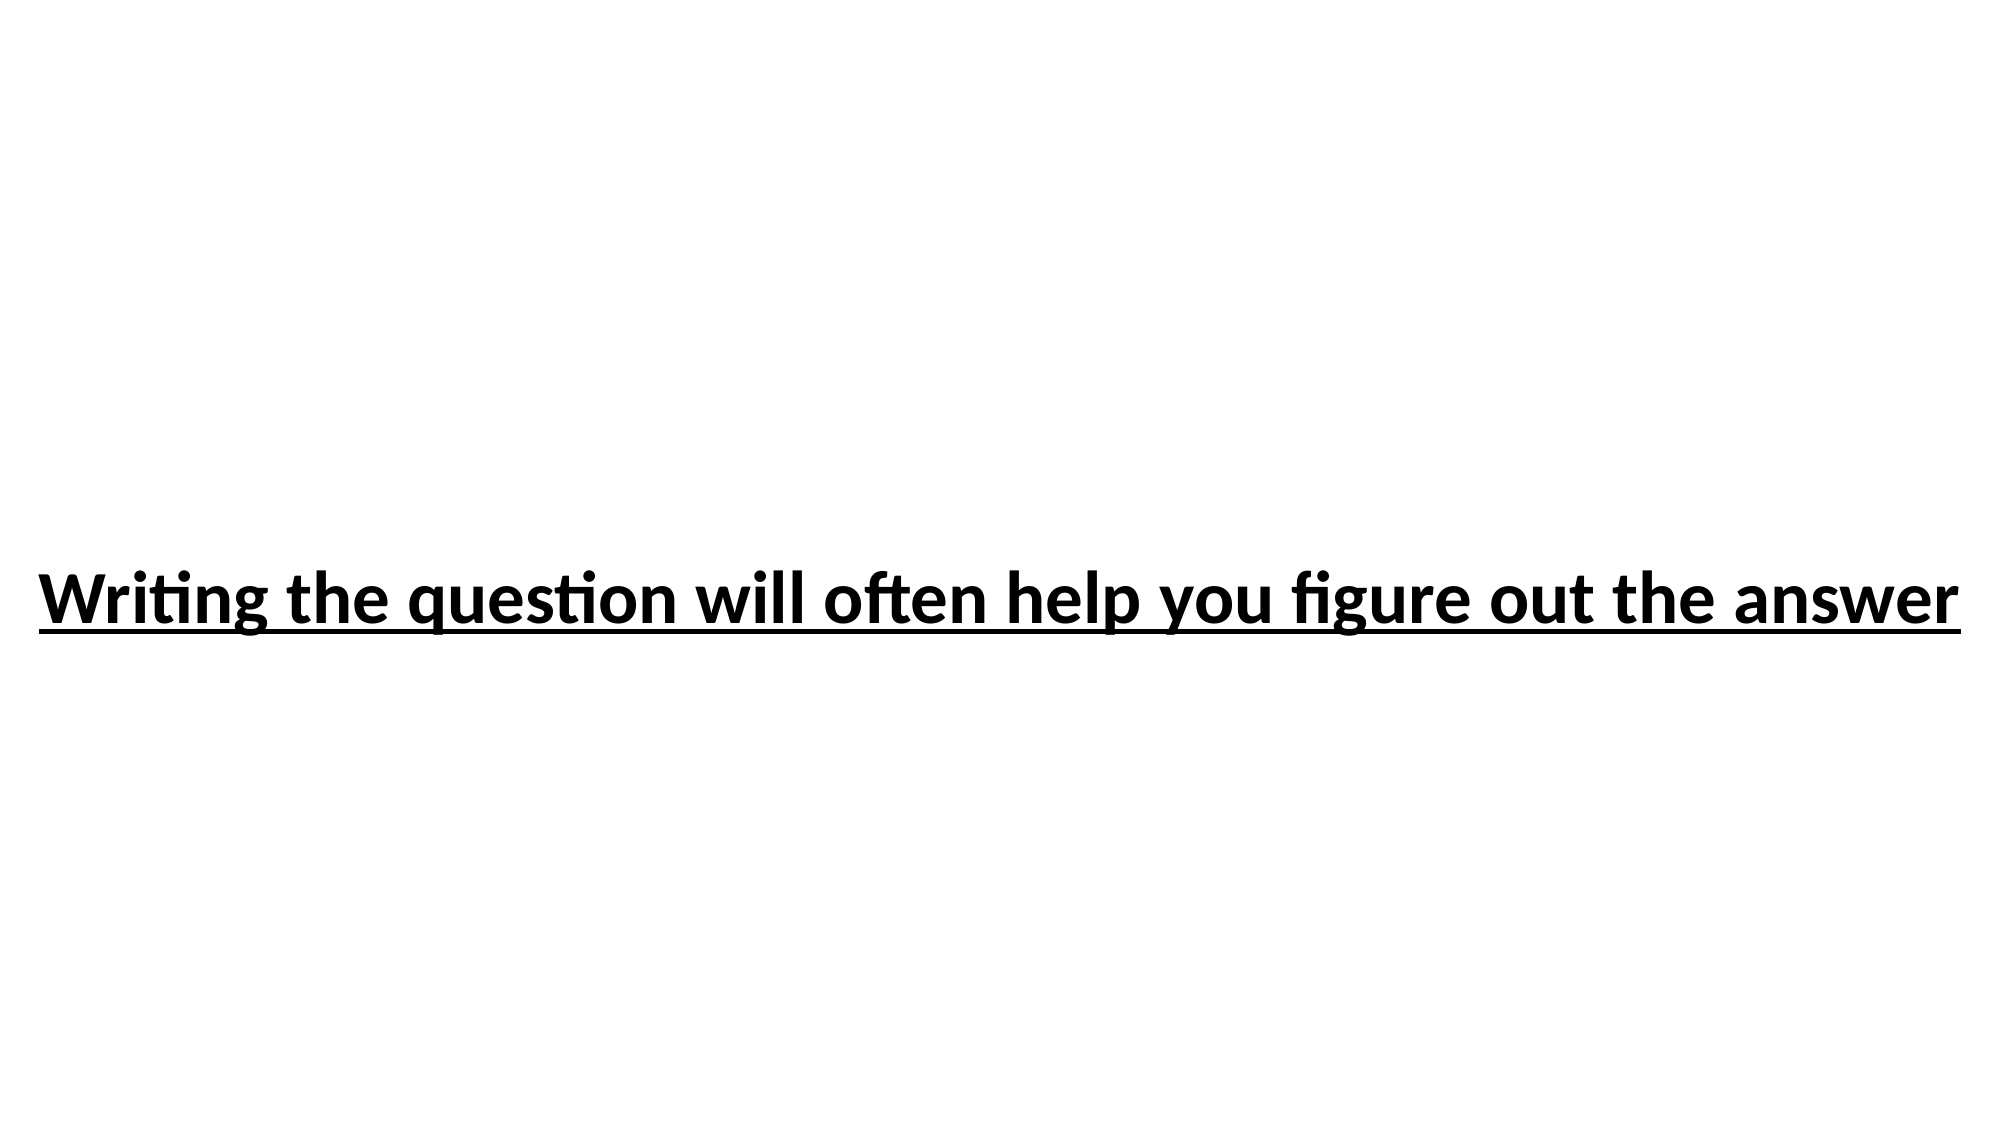

Writing the question will often help you figure out the answer